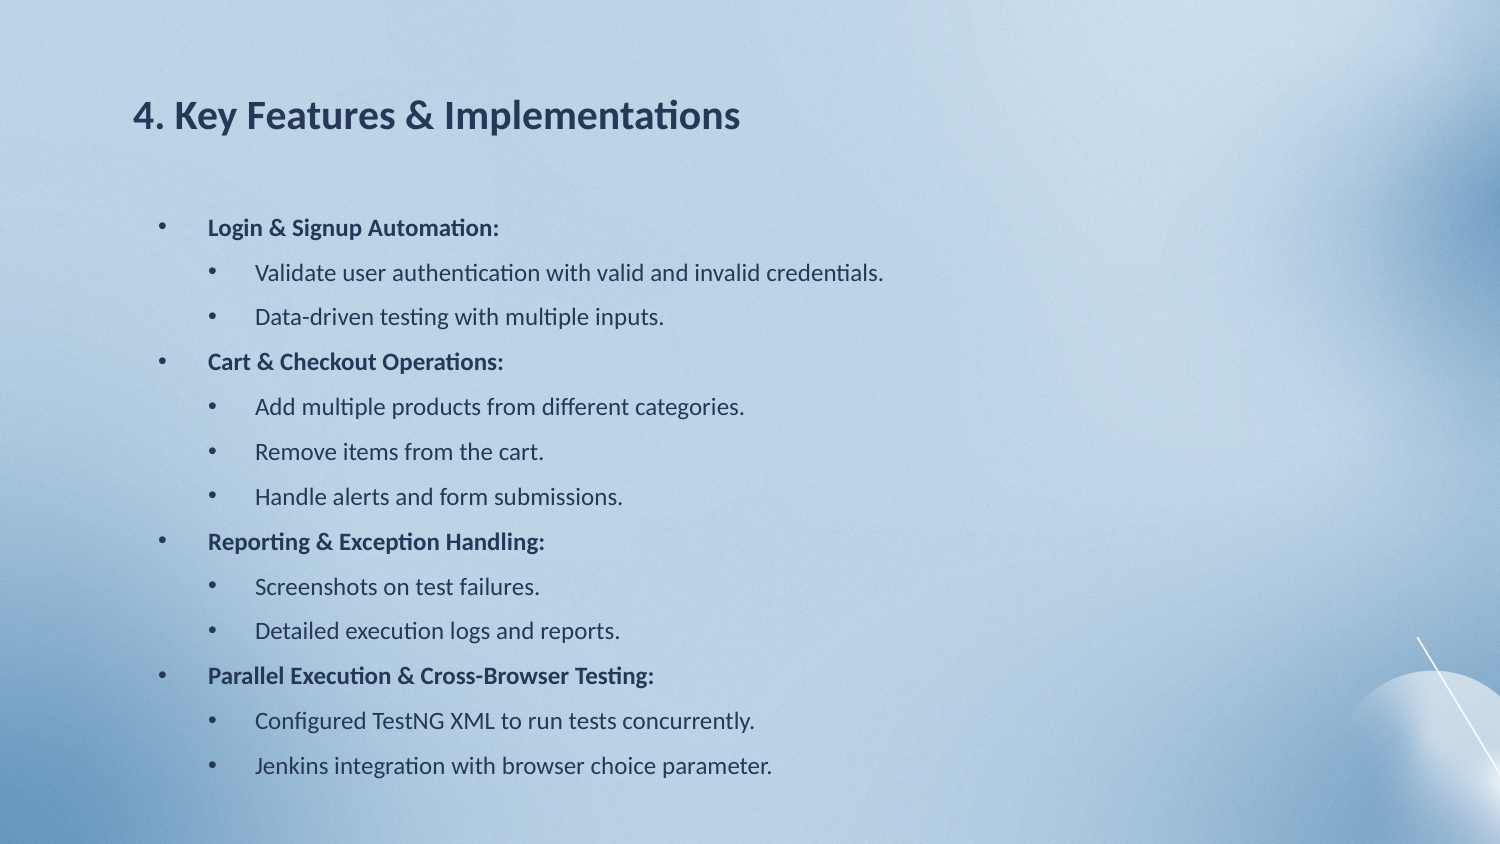

# 4. Key Features & Implementations
Login & Signup Automation:
Validate user authentication with valid and invalid credentials.
Data-driven testing with multiple inputs.
Cart & Checkout Operations:
Add multiple products from different categories.
Remove items from the cart.
Handle alerts and form submissions.
Reporting & Exception Handling:
Screenshots on test failures.
Detailed execution logs and reports.
Parallel Execution & Cross-Browser Testing:
Configured TestNG XML to run tests concurrently.
Jenkins integration with browser choice parameter.